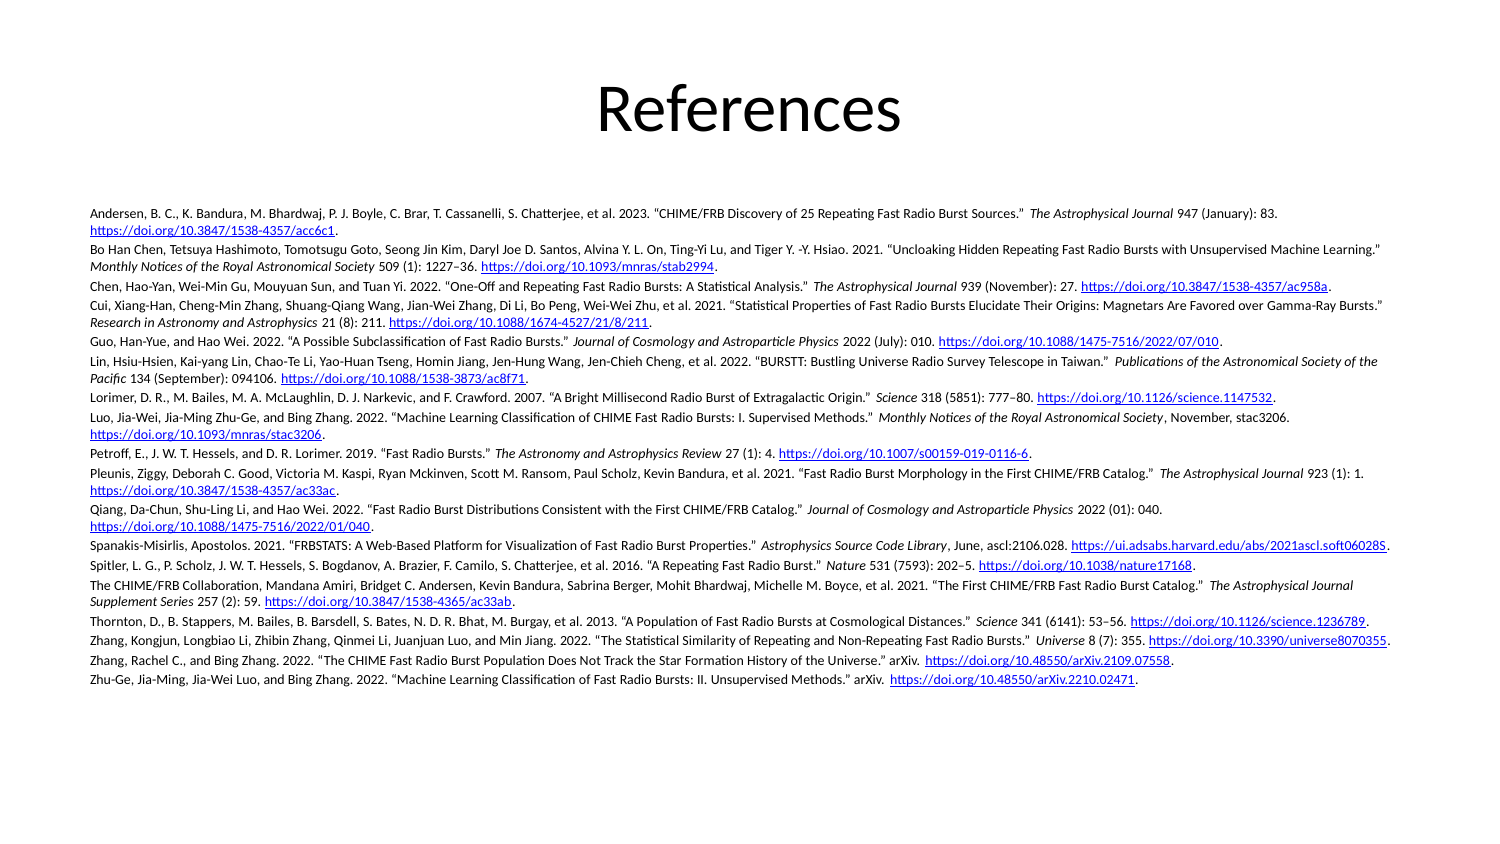

# References
Andersen, B. C., K. Bandura, M. Bhardwaj, P. J. Boyle, C. Brar, T. Cassanelli, S. Chatterjee, et al. 2023. “CHIME/FRB Discovery of 25 Repeating Fast Radio Burst Sources.” The Astrophysical Journal 947 (January): 83. https://doi.org/10.3847/1538-4357/acc6c1.
Bo Han Chen, Tetsuya Hashimoto, Tomotsugu Goto, Seong Jin Kim, Daryl Joe D. Santos, Alvina Y. L. On, Ting-Yi Lu, and Tiger Y. -Y. Hsiao. 2021. “Uncloaking Hidden Repeating Fast Radio Bursts with Unsupervised Machine Learning.” Monthly Notices of the Royal Astronomical Society 509 (1): 1227–36. https://doi.org/10.1093/mnras/stab2994.
Chen, Hao-Yan, Wei-Min Gu, Mouyuan Sun, and Tuan Yi. 2022. “One-Off and Repeating Fast Radio Bursts: A Statistical Analysis.” The Astrophysical Journal 939 (November): 27. https://doi.org/10.3847/1538-4357/ac958a.
Cui, Xiang-Han, Cheng-Min Zhang, Shuang-Qiang Wang, Jian-Wei Zhang, Di Li, Bo Peng, Wei-Wei Zhu, et al. 2021. “Statistical Properties of Fast Radio Bursts Elucidate Their Origins: Magnetars Are Favored over Gamma-Ray Bursts.” Research in Astronomy and Astrophysics 21 (8): 211. https://doi.org/10.1088/1674-4527/21/8/211.
Guo, Han-Yue, and Hao Wei. 2022. “A Possible Subclassification of Fast Radio Bursts.” Journal of Cosmology and Astroparticle Physics 2022 (July): 010. https://doi.org/10.1088/1475-7516/2022/07/010.
Lin, Hsiu-Hsien, Kai-yang Lin, Chao-Te Li, Yao-Huan Tseng, Homin Jiang, Jen-Hung Wang, Jen-Chieh Cheng, et al. 2022. “BURSTT: Bustling Universe Radio Survey Telescope in Taiwan.” Publications of the Astronomical Society of the Pacific 134 (September): 094106. https://doi.org/10.1088/1538-3873/ac8f71.
Lorimer, D. R., M. Bailes, M. A. McLaughlin, D. J. Narkevic, and F. Crawford. 2007. “A Bright Millisecond Radio Burst of Extragalactic Origin.” Science 318 (5851): 777–80. https://doi.org/10.1126/science.1147532.
Luo, Jia-Wei, Jia-Ming Zhu-Ge, and Bing Zhang. 2022. “Machine Learning Classification of CHIME Fast Radio Bursts: I. Supervised Methods.” Monthly Notices of the Royal Astronomical Society, November, stac3206. https://doi.org/10.1093/mnras/stac3206.
Petroff, E., J. W. T. Hessels, and D. R. Lorimer. 2019. “Fast Radio Bursts.” The Astronomy and Astrophysics Review 27 (1): 4. https://doi.org/10.1007/s00159-019-0116-6.
Pleunis, Ziggy, Deborah C. Good, Victoria M. Kaspi, Ryan Mckinven, Scott M. Ransom, Paul Scholz, Kevin Bandura, et al. 2021. “Fast Radio Burst Morphology in the First CHIME/FRB Catalog.” The Astrophysical Journal 923 (1): 1. https://doi.org/10.3847/1538-4357/ac33ac.
Qiang, Da-Chun, Shu-Ling Li, and Hao Wei. 2022. “Fast Radio Burst Distributions Consistent with the First CHIME/FRB Catalog.” Journal of Cosmology and Astroparticle Physics 2022 (01): 040. https://doi.org/10.1088/1475-7516/2022/01/040.
Spanakis-Misirlis, Apostolos. 2021. “FRBSTATS: A Web-Based Platform for Visualization of Fast Radio Burst Properties.” Astrophysics Source Code Library, June, ascl:2106.028. https://ui.adsabs.harvard.edu/abs/2021ascl.soft06028S.
Spitler, L. G., P. Scholz, J. W. T. Hessels, S. Bogdanov, A. Brazier, F. Camilo, S. Chatterjee, et al. 2016. “A Repeating Fast Radio Burst.” Nature 531 (7593): 202–5. https://doi.org/10.1038/nature17168.
The CHIME/FRB Collaboration, Mandana Amiri, Bridget C. Andersen, Kevin Bandura, Sabrina Berger, Mohit Bhardwaj, Michelle M. Boyce, et al. 2021. “The First CHIME/FRB Fast Radio Burst Catalog.” The Astrophysical Journal Supplement Series 257 (2): 59. https://doi.org/10.3847/1538-4365/ac33ab.
Thornton, D., B. Stappers, M. Bailes, B. Barsdell, S. Bates, N. D. R. Bhat, M. Burgay, et al. 2013. “A Population of Fast Radio Bursts at Cosmological Distances.” Science 341 (6141): 53–56. https://doi.org/10.1126/science.1236789.
Zhang, Kongjun, Longbiao Li, Zhibin Zhang, Qinmei Li, Juanjuan Luo, and Min Jiang. 2022. “The Statistical Similarity of Repeating and Non-Repeating Fast Radio Bursts.” Universe 8 (7): 355. https://doi.org/10.3390/universe8070355.
Zhang, Rachel C., and Bing Zhang. 2022. “The CHIME Fast Radio Burst Population Does Not Track the Star Formation History of the Universe.” arXiv. https://doi.org/10.48550/arXiv.2109.07558.
Zhu-Ge, Jia-Ming, Jia-Wei Luo, and Bing Zhang. 2022. “Machine Learning Classification of Fast Radio Bursts: II. Unsupervised Methods.” arXiv. https://doi.org/10.48550/arXiv.2210.02471.